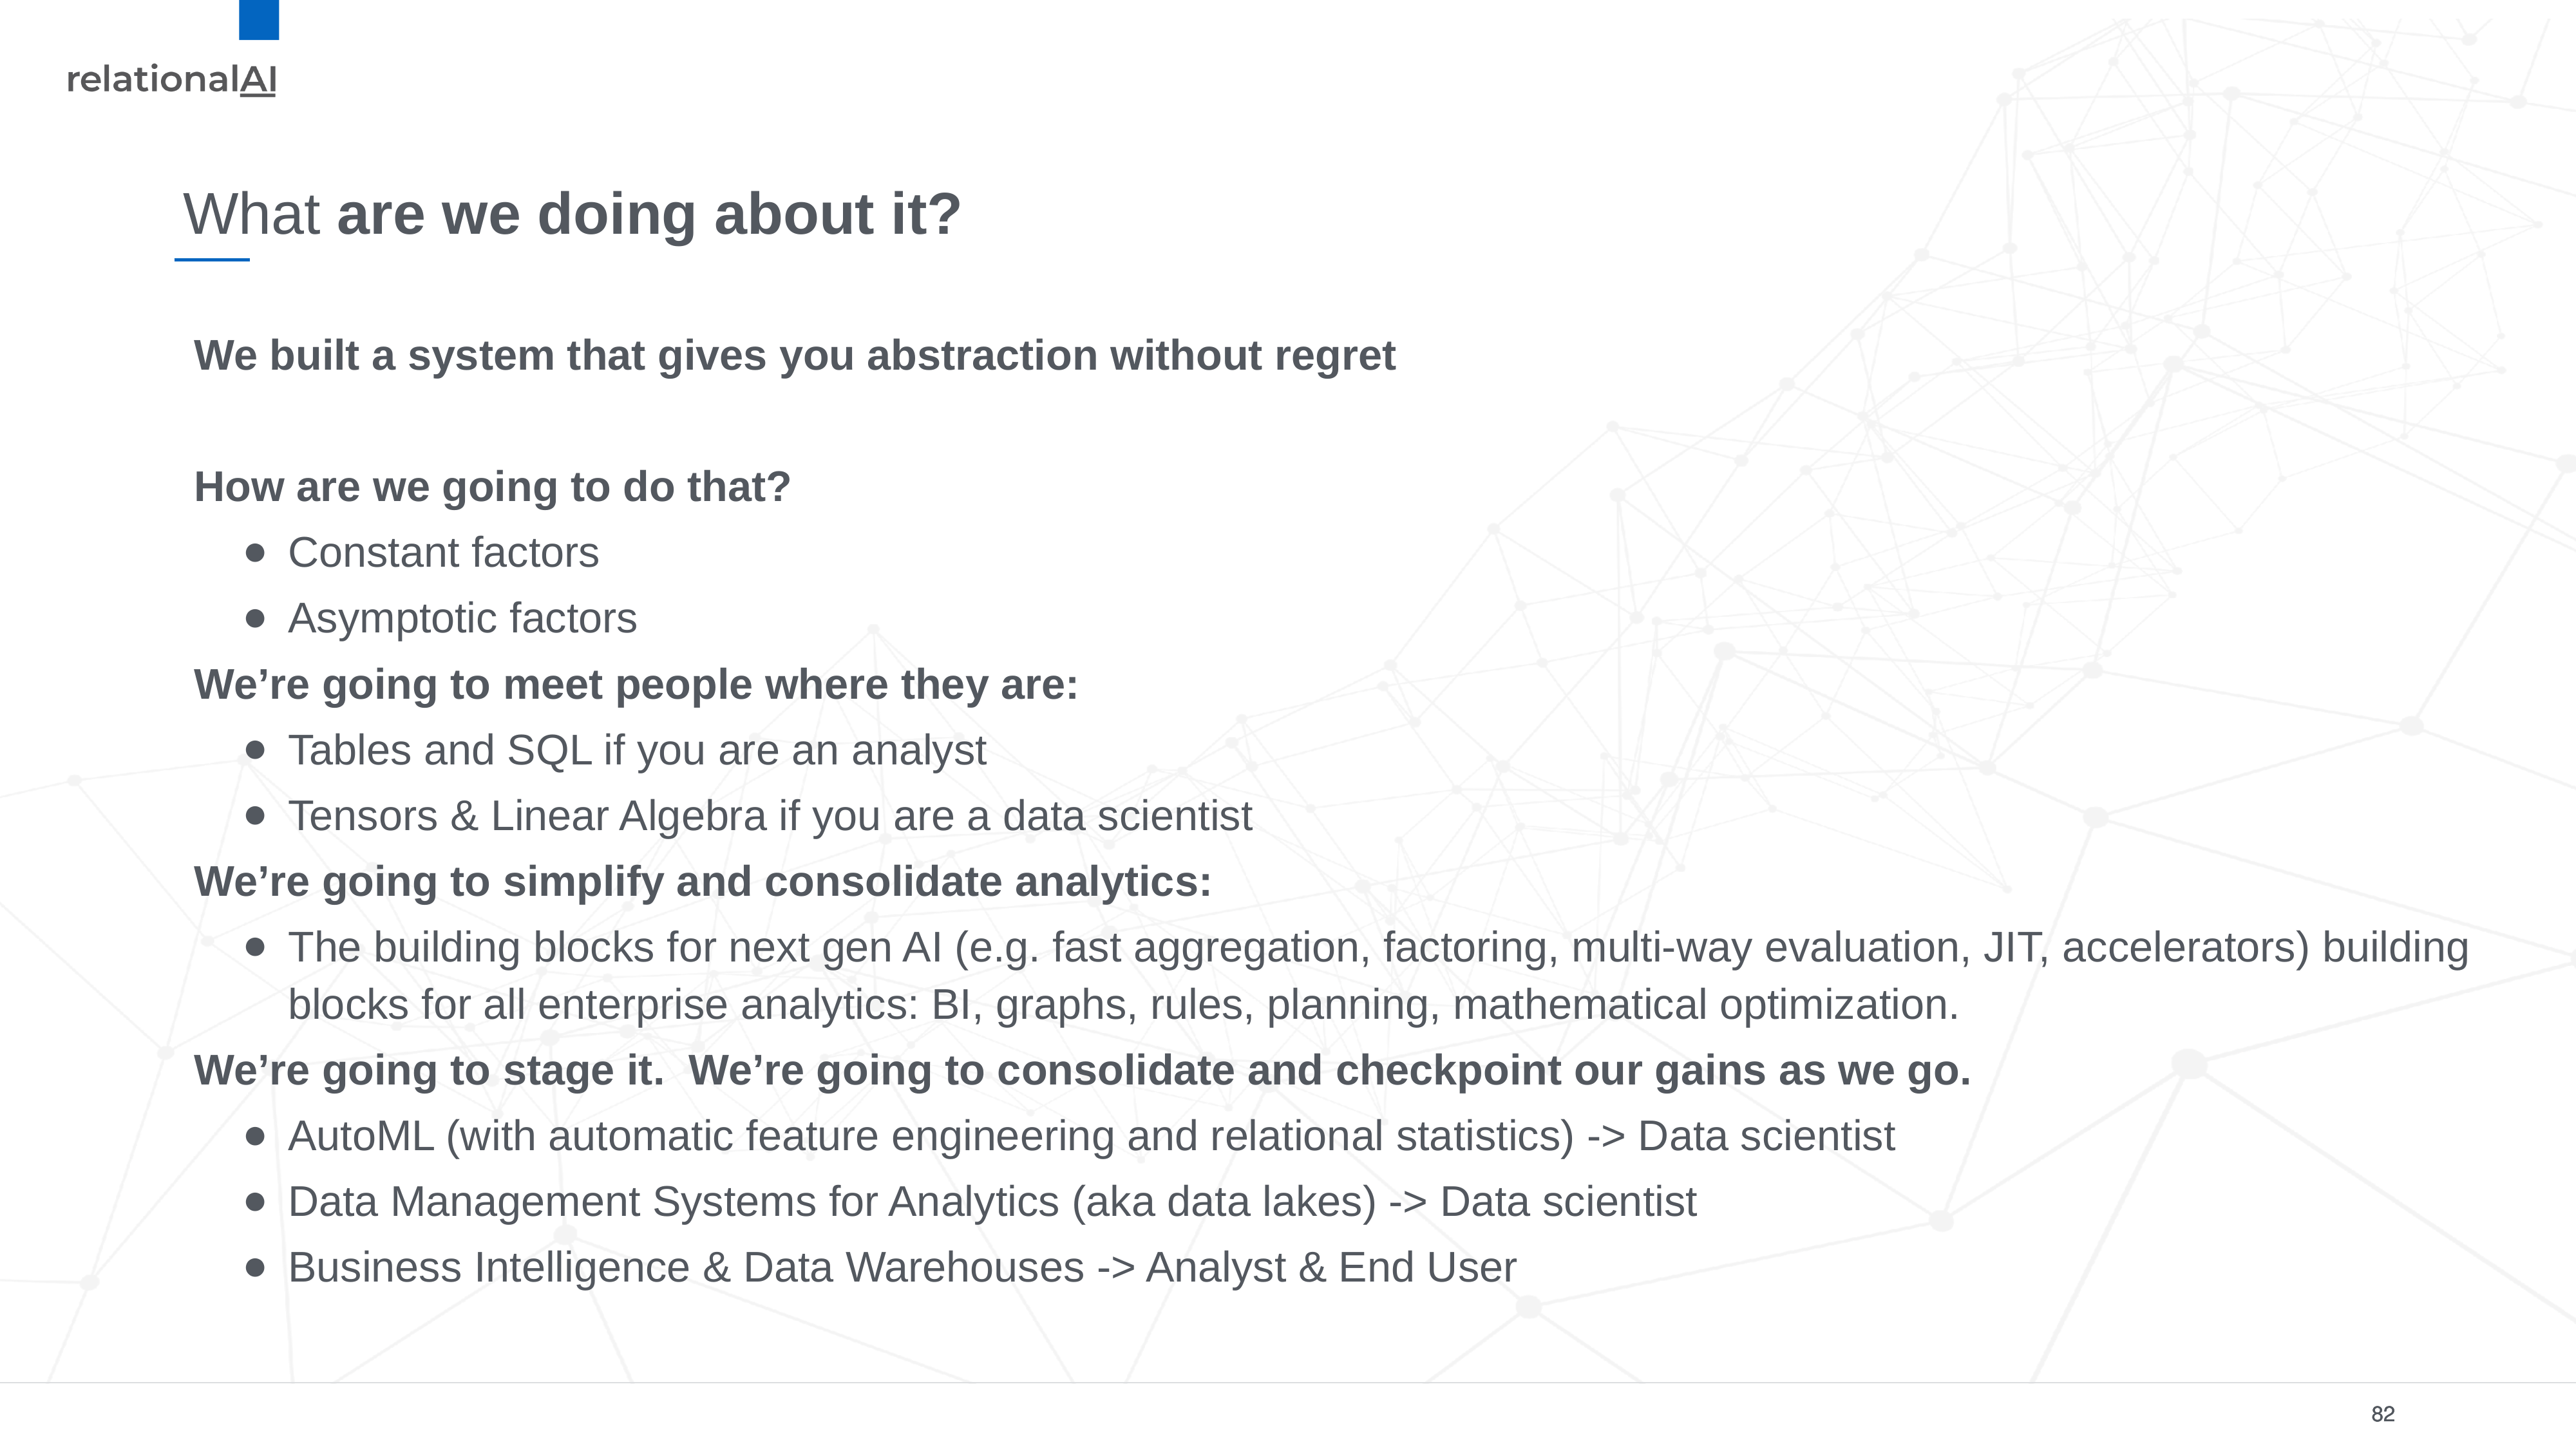

# What are we doing about it?
We built a system that gives you abstraction without regret

How are we going to do that?
Constant factors
Asymptotic factors
We’re going to meet people where they are:
Tables and SQL if you are an analyst
Tensors & Linear Algebra if you are a data scientist
We’re going to simplify and consolidate analytics:
The building blocks for next gen AI (e.g. fast aggregation, factoring, multi-way evaluation, JIT, accelerators) building blocks for all enterprise analytics: BI, graphs, rules, planning, mathematical optimization.
We’re going to stage it.  We’re going to consolidate and checkpoint our gains as we go.
AutoML (with automatic feature engineering and relational statistics) -> Data scientist
Data Management Systems for Analytics (aka data lakes) -> Data scientist
Business Intelligence & Data Warehouses -> Analyst & End User
82